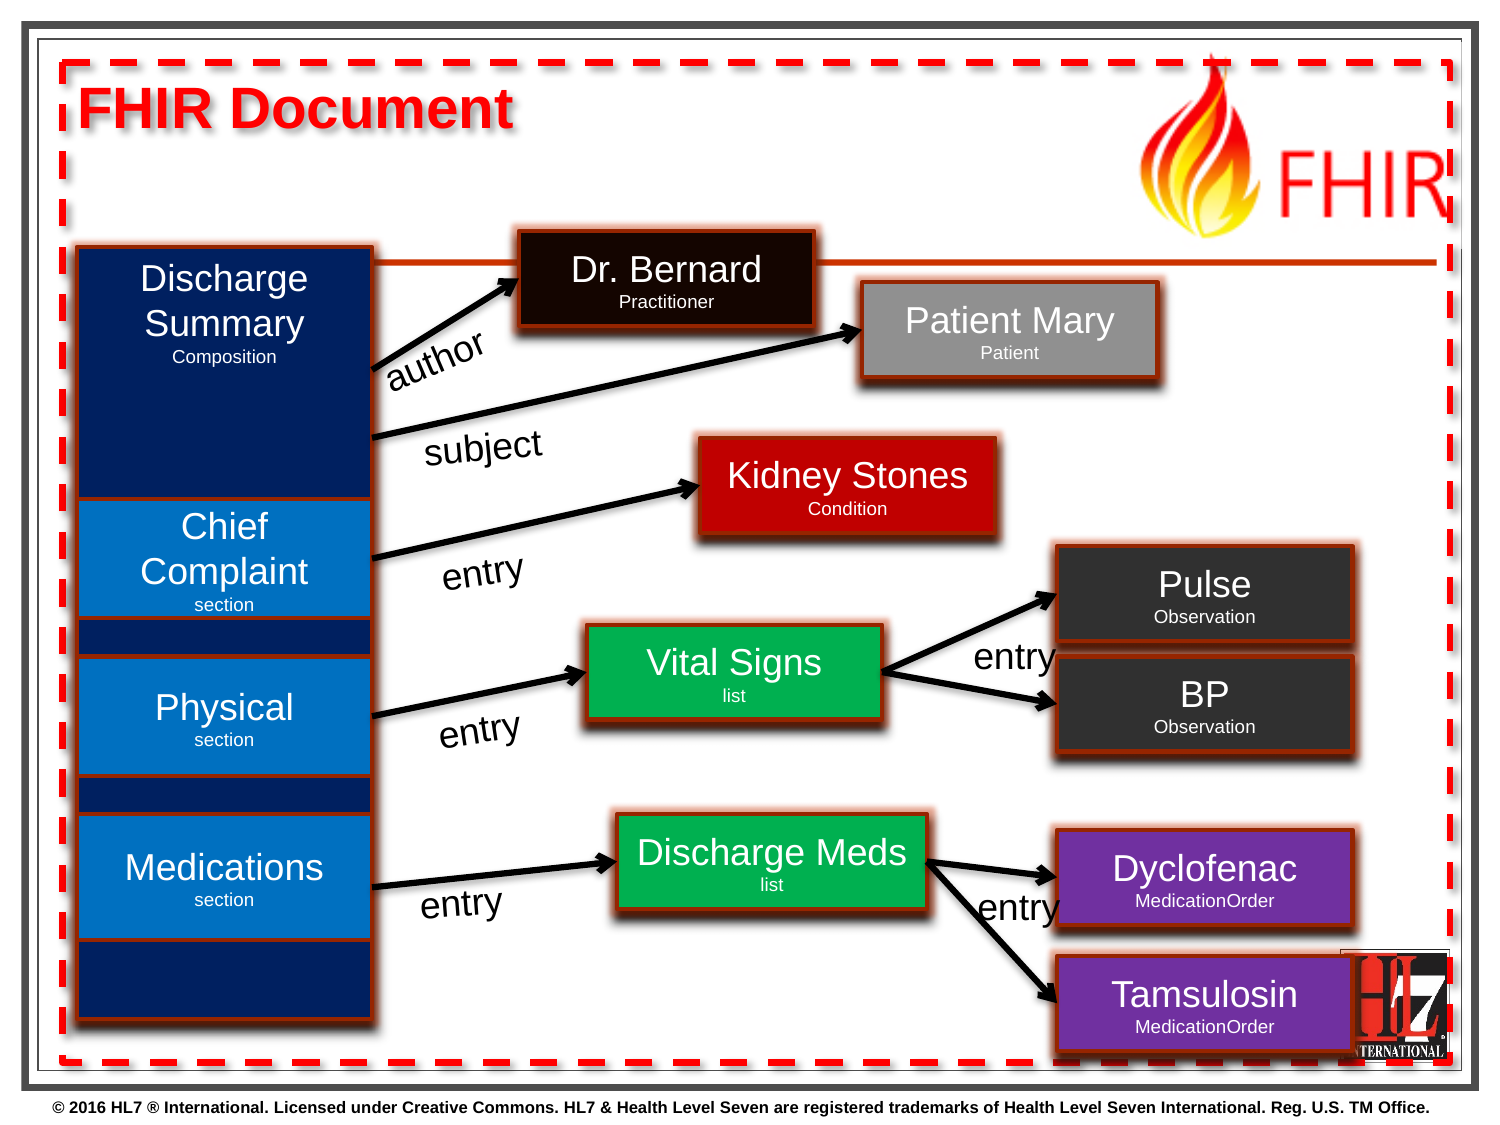

FHIR Document
Dr. Bernard
Practitioner
Discharge
Summary
Composition
Chief Complaint
section
Physical
section
Medications
section
Patient Mary
Patient
author
subject
Kidney Stones
Condition
entry
Pulse
Observation
BP
Observation
Vital Signs
list
entry
entry
Discharge Meds
list
Dyclofenac
MedicationOrder
Tamsulosin
MedicationOrder
entry
entry